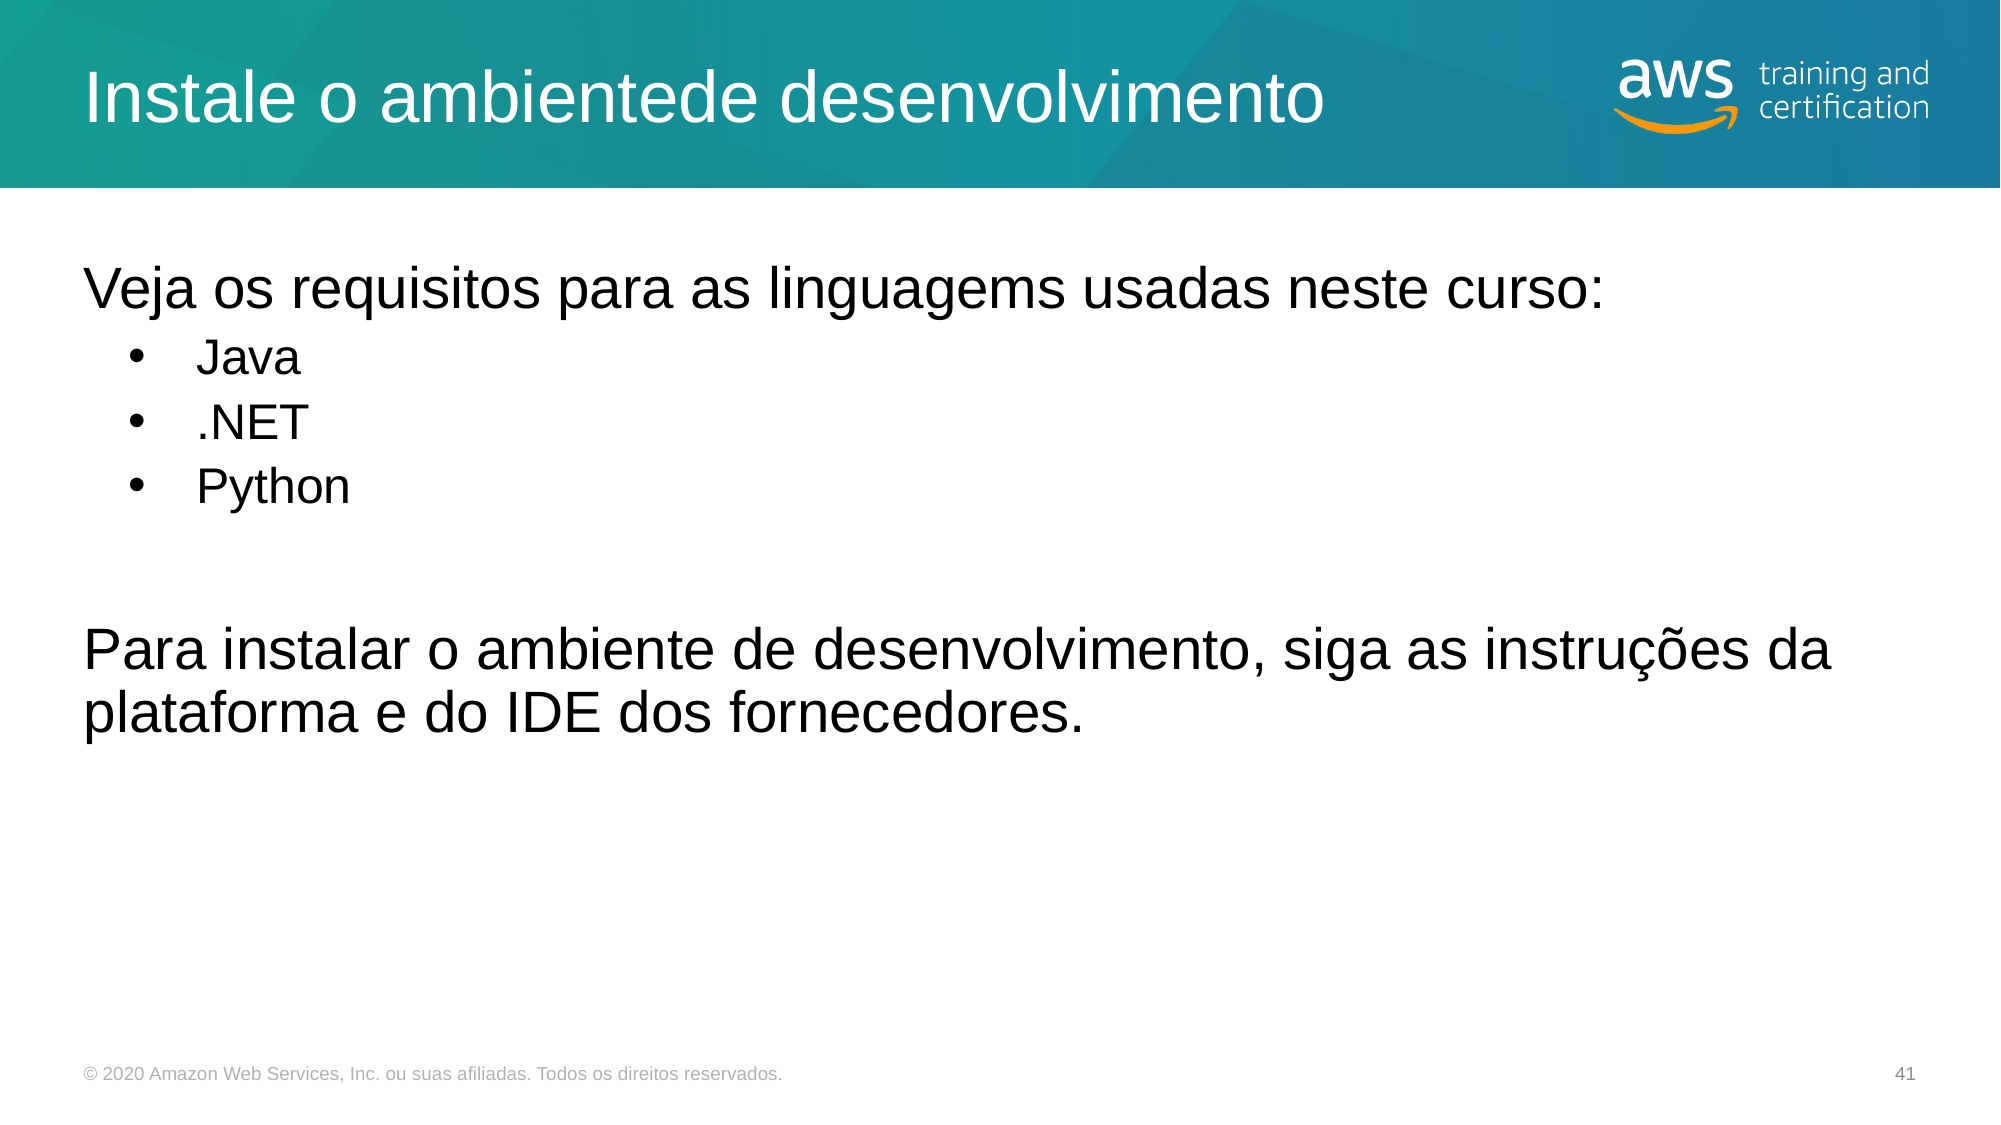

# Instale o ambientede desenvolvimento
Veja os requisitos para as linguagems usadas neste curso:
Java
.NET
Python

Para instalar o ambiente de desenvolvimento, siga as instruções da plataforma e do IDE dos fornecedores.
© 2020 Amazon Web Services, Inc. ou suas afiliadas. Todos os direitos reservados.
41